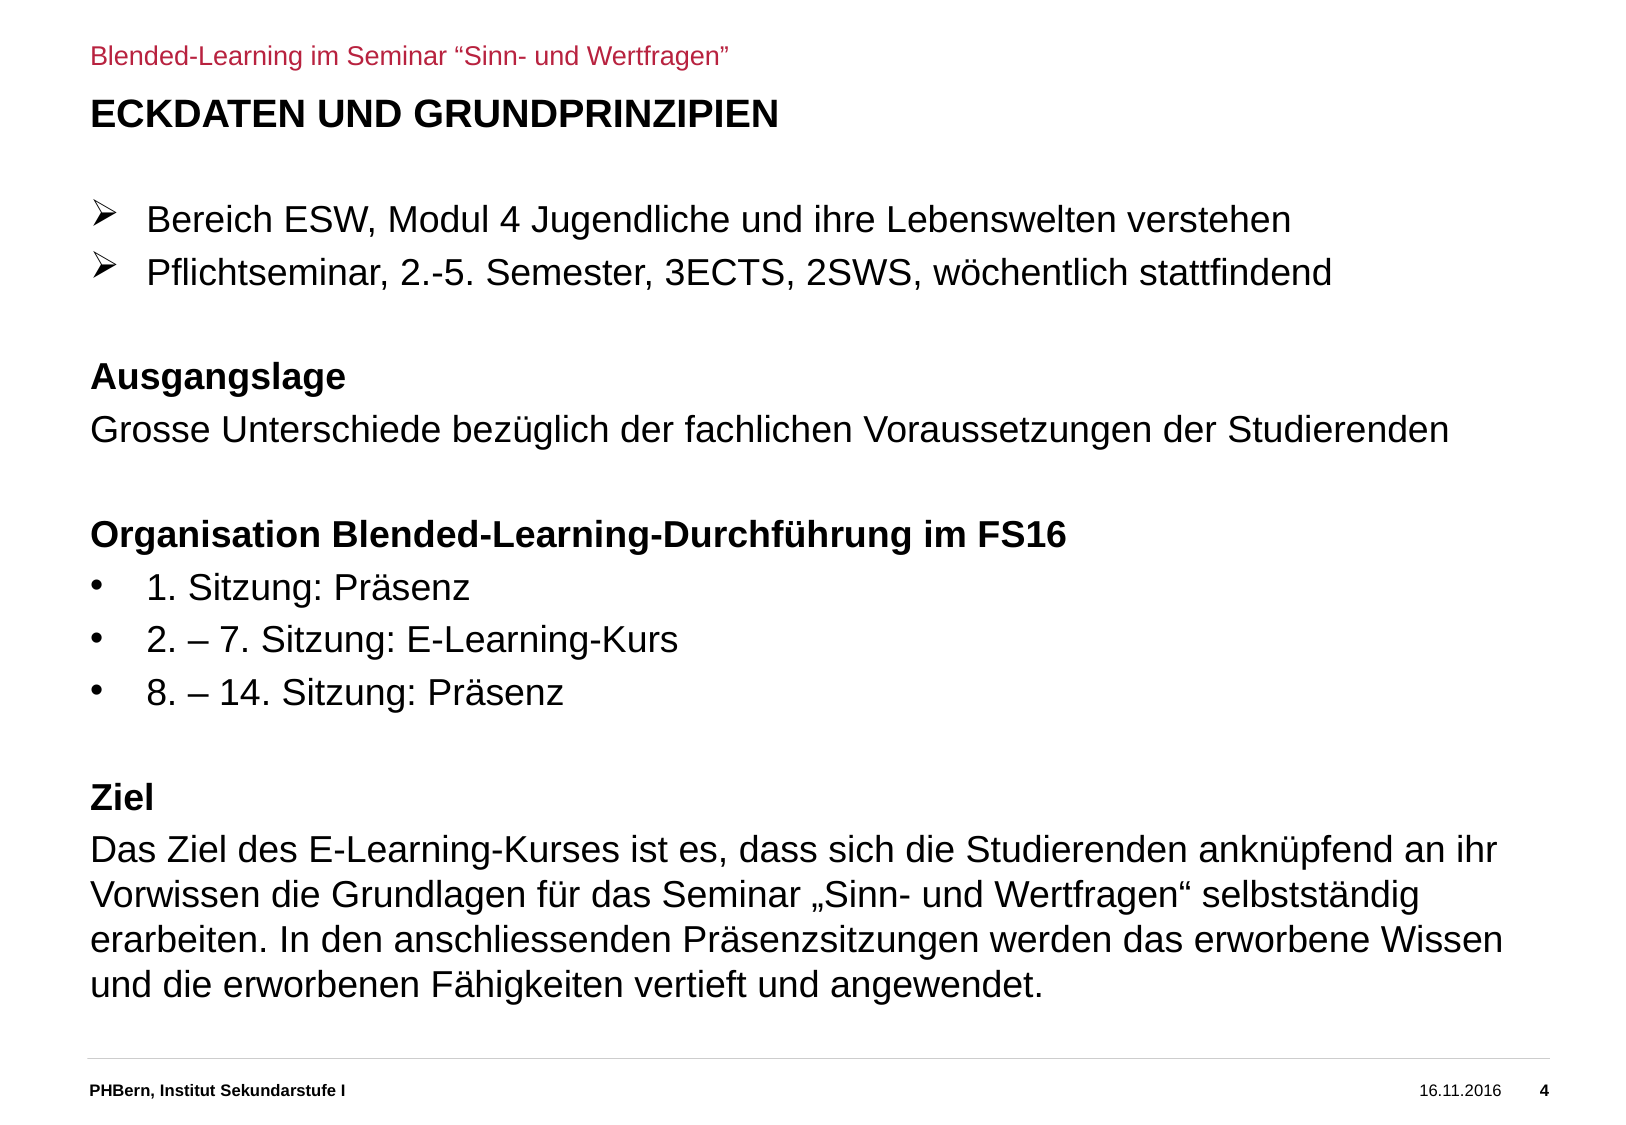

Blended-Learning im Seminar “Sinn- und Wertfragen”
# Eckdaten und Grundprinzipien
Bereich ESW, Modul 4 Jugendliche und ihre Lebenswelten verstehen
Pflichtseminar, 2.-5. Semester, 3ECTS, 2SWS, wöchentlich stattfindend

Ausgangslage
Grosse Unterschiede bezüglich der fachlichen Voraussetzungen der Studierenden

Organisation Blended-Learning-Durchführung im FS16
1. Sitzung: Präsenz
2. – 7. Sitzung: E-Learning-Kurs
8. – 14. Sitzung: Präsenz

Ziel
Das Ziel des E-Learning-Kurses ist es, dass sich die Studierenden anknüpfend an ihr Vorwissen die Grundlagen für das Seminar „Sinn- und Wertfragen“ selbstständig erarbeiten. In den anschliessenden Präsenzsitzungen werden das erworbene Wissen und die erworbenen Fähigkeiten vertieft und angewendet.